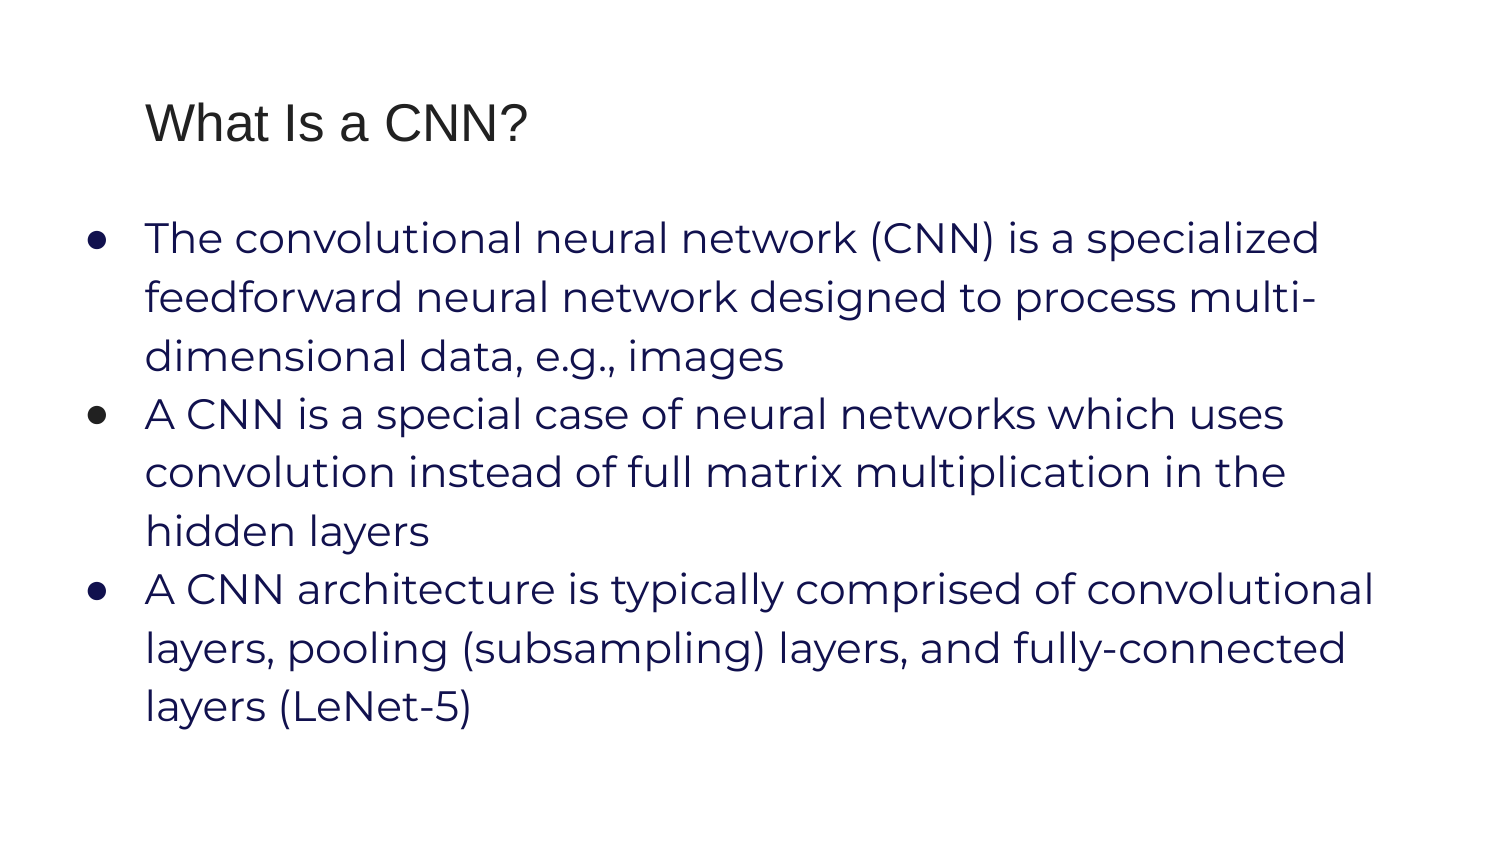

# WbWhat Is a CNN?
The convolutional neural network (CNN) is a specialized feedforward neural network designed to process multi-dimensional data, e.g., images
A CNN is a special case of neural networks which uses convolution instead of full matrix multiplication in the hidden layers
A CNN architecture is typically comprised of convolutional layers, pooling (subsampling) layers, and fully-connected layers (LeNet-5)